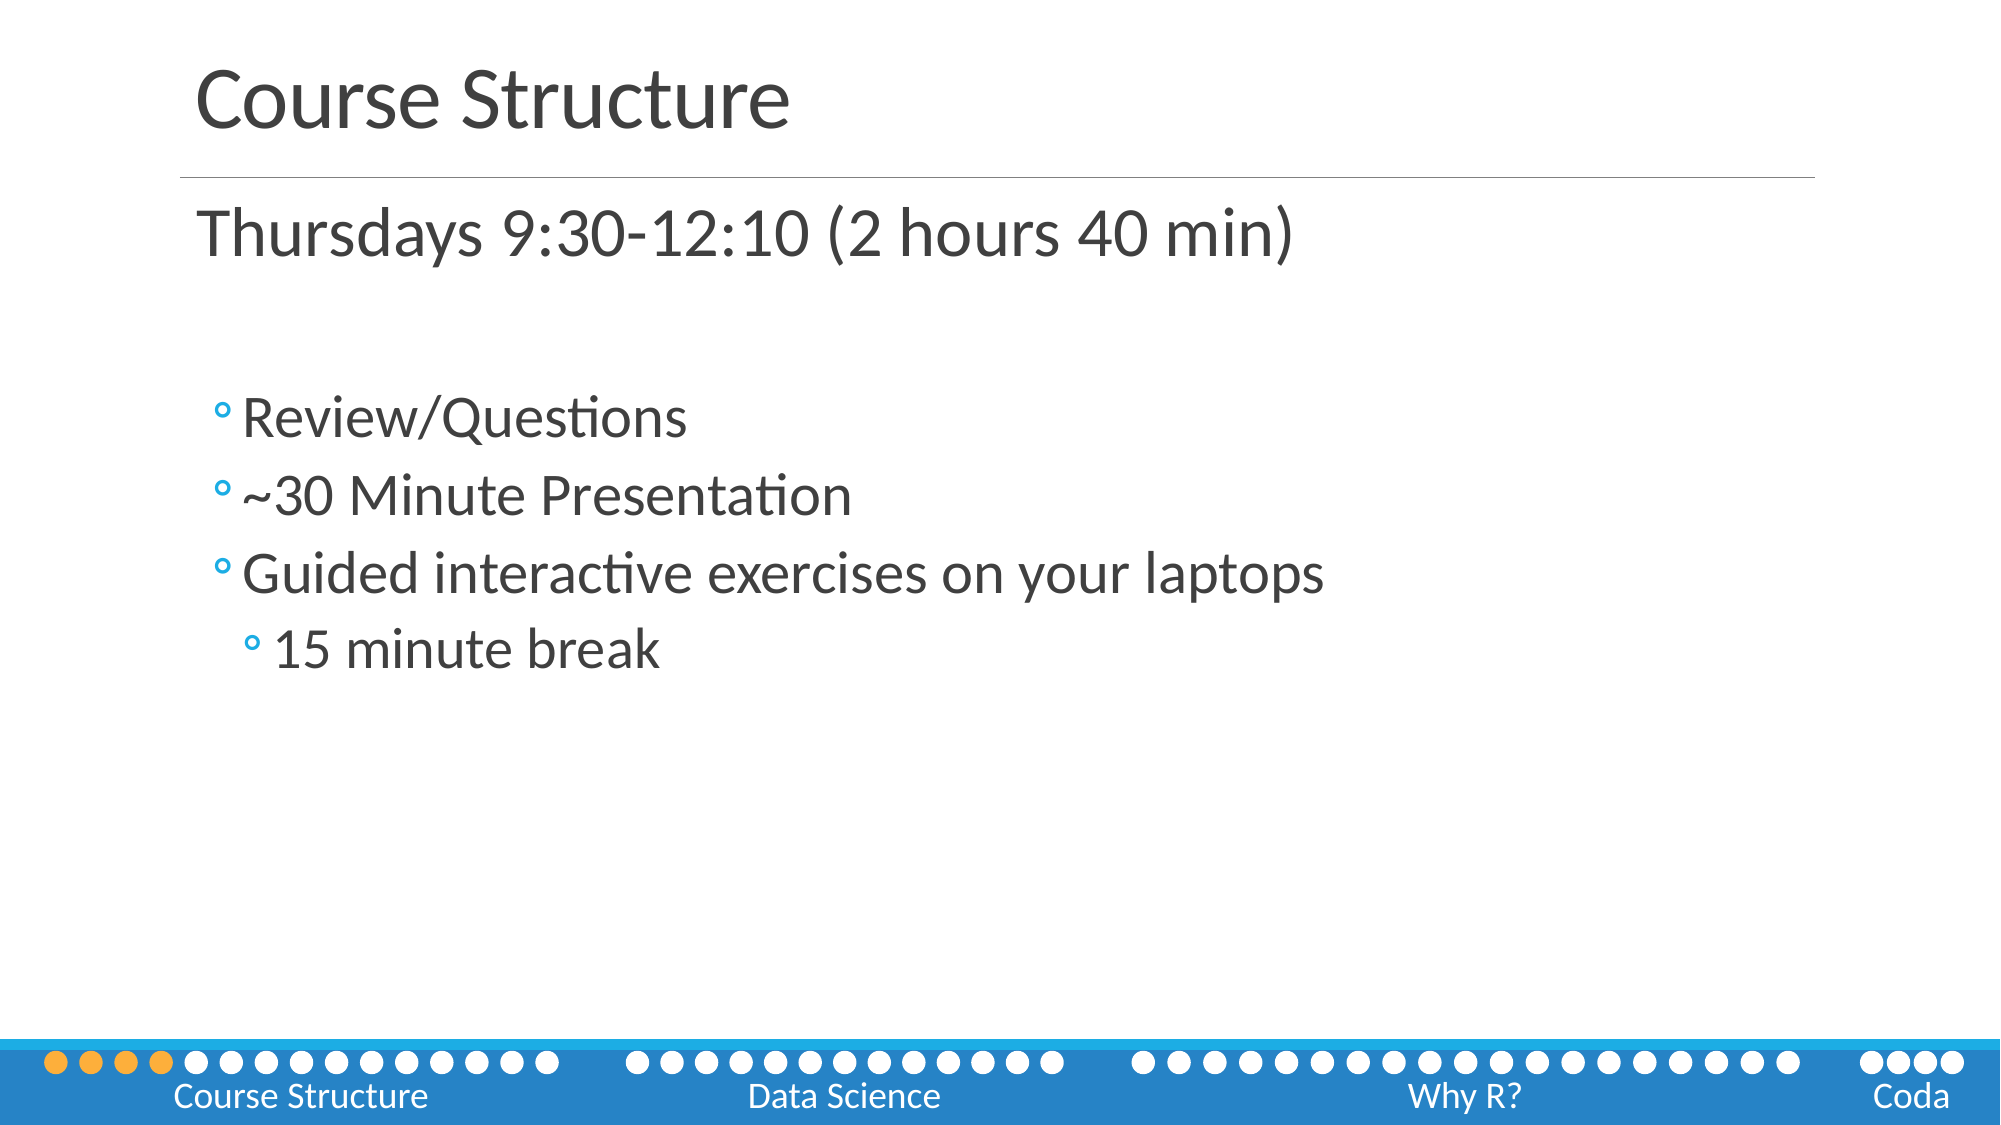

# Course Structure
Thursdays 9:30-12:10 (2 hours 40 min)

Review/Questions
~30 Minute Presentation
Guided interactive exercises on your laptops
15 minute break

Course Structure
Data Science
Why R?
Coda